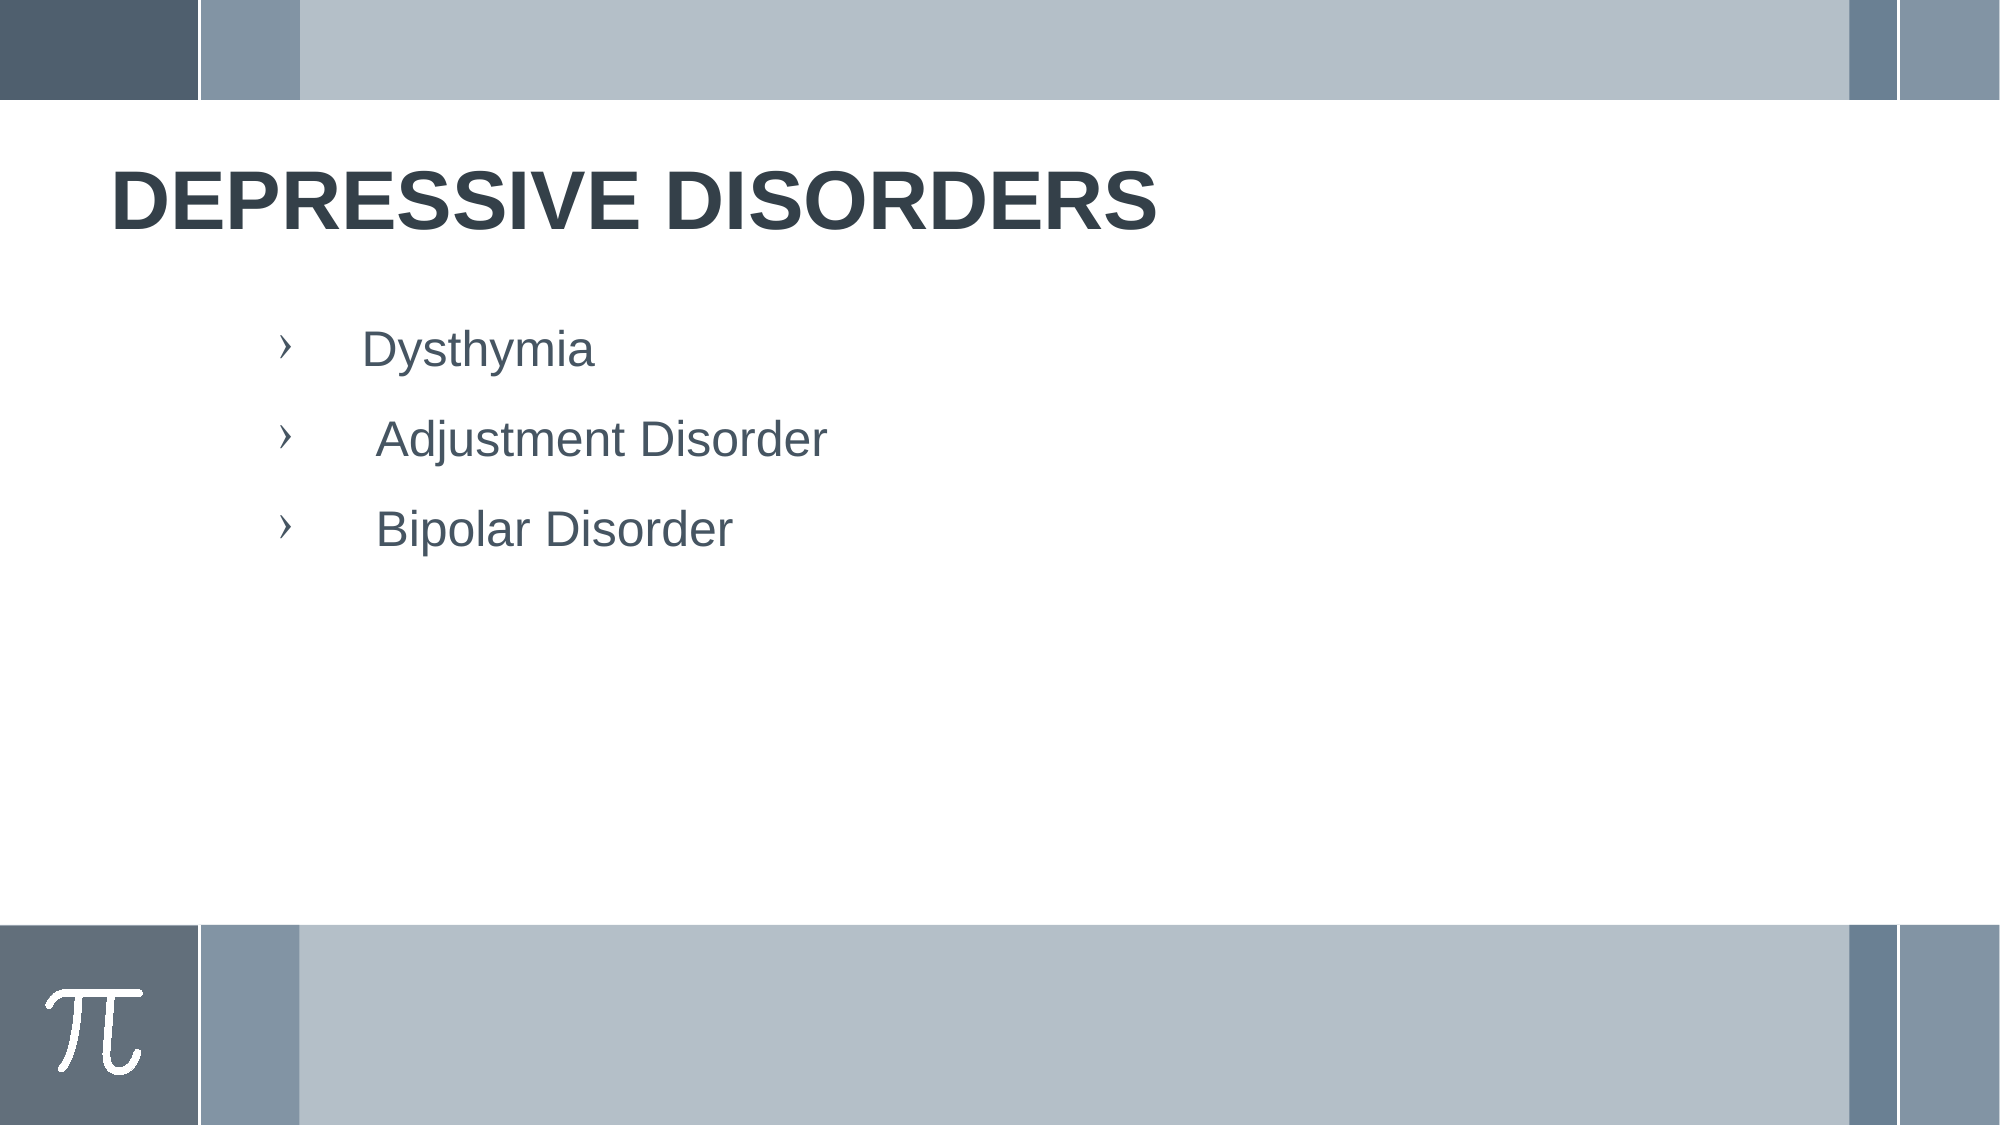

# DEPRESSIVE DISORDERS
Dysthymia
 Adjustment Disorder
 Bipolar Disorder